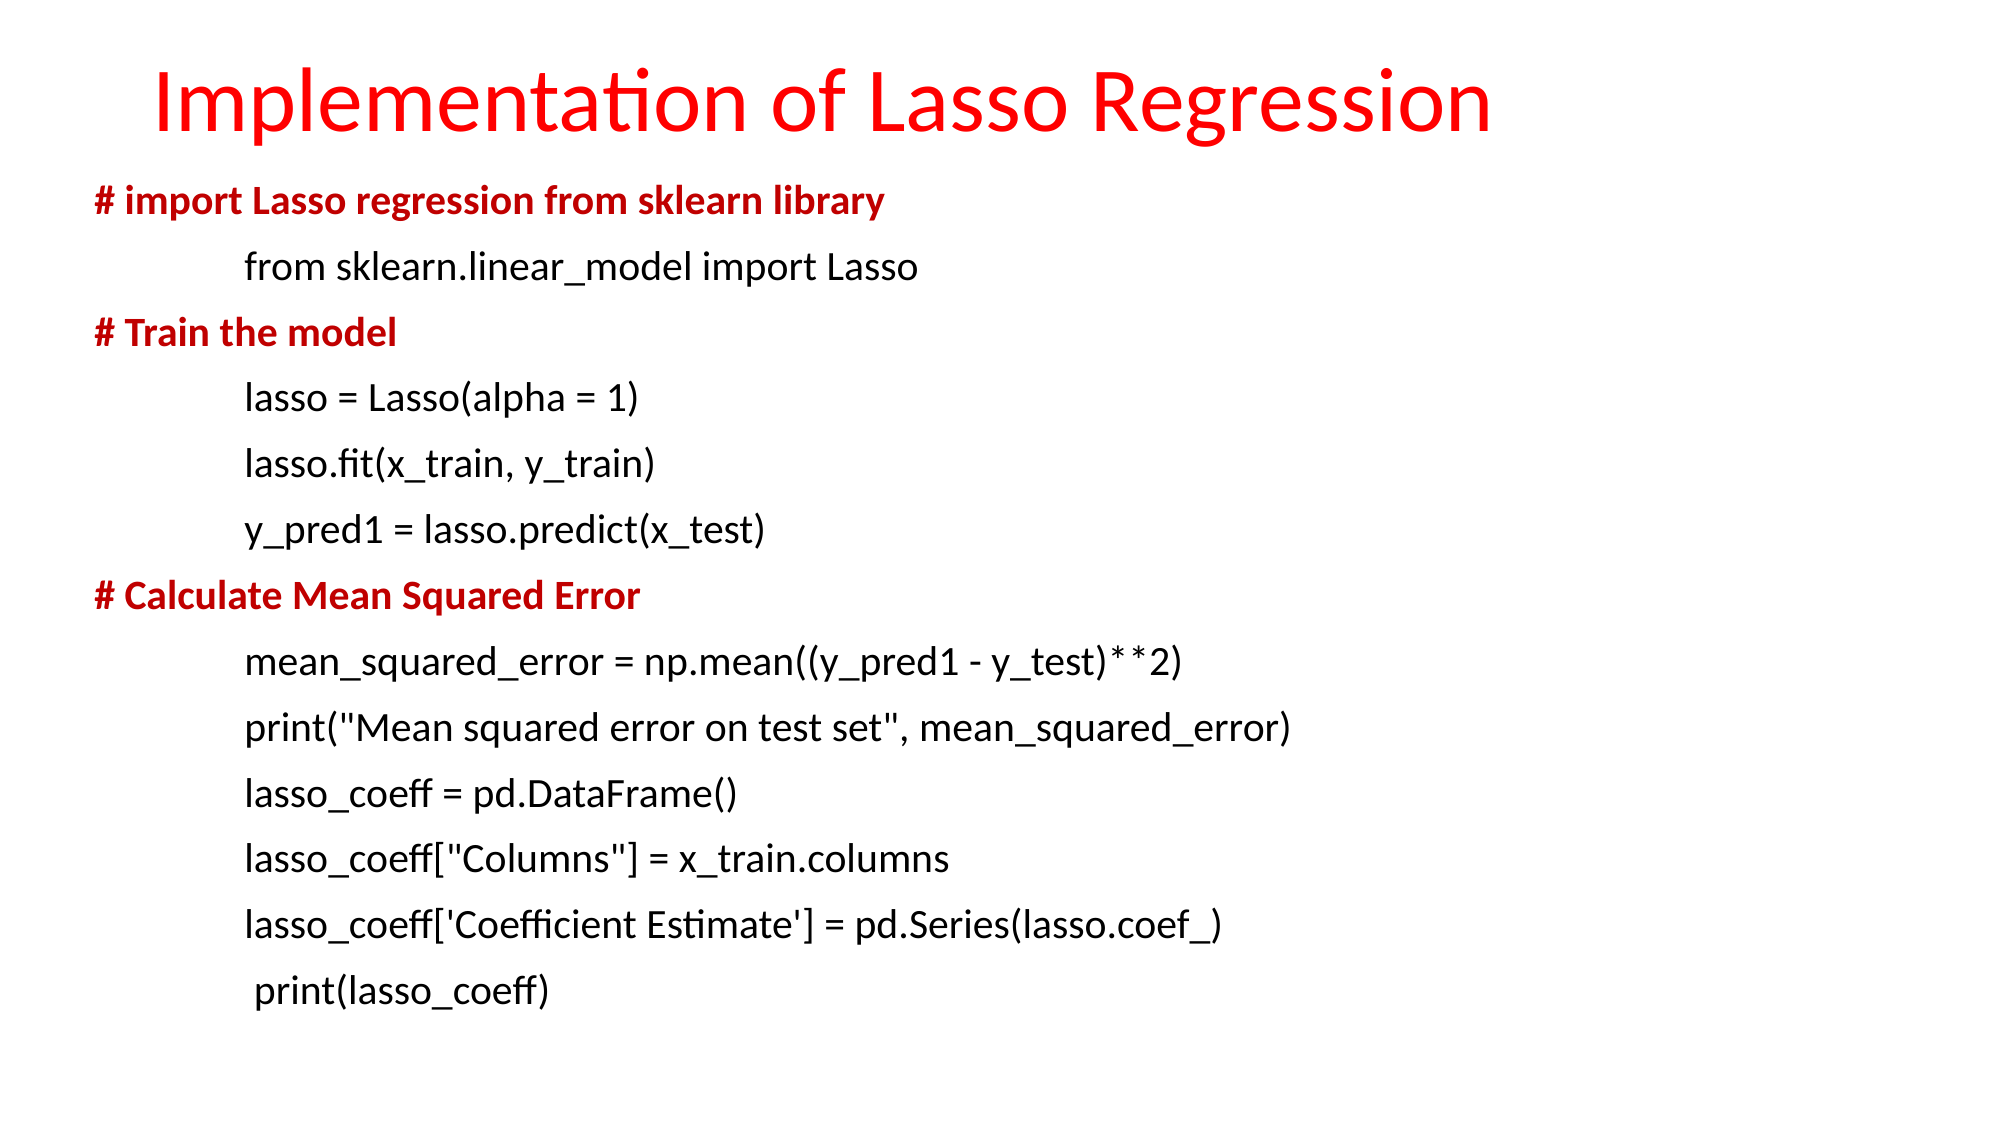

# Implementation of Lasso Regression
# import Lasso regression from sklearn library
	from sklearn.linear_model import Lasso
# Train the model
	lasso = Lasso(alpha = 1)
	lasso.fit(x_train, y_train)
	y_pred1 = lasso.predict(x_test)
# Calculate Mean Squared Error
	mean_squared_error = np.mean((y_pred1 - y_test)**2)
	print("Mean squared error on test set", mean_squared_error)
	lasso_coeff = pd.DataFrame()
	lasso_coeff["Columns"] = x_train.columns
	lasso_coeff['Coefficient Estimate'] = pd.Series(lasso.coef_)
	 print(lasso_coeff)